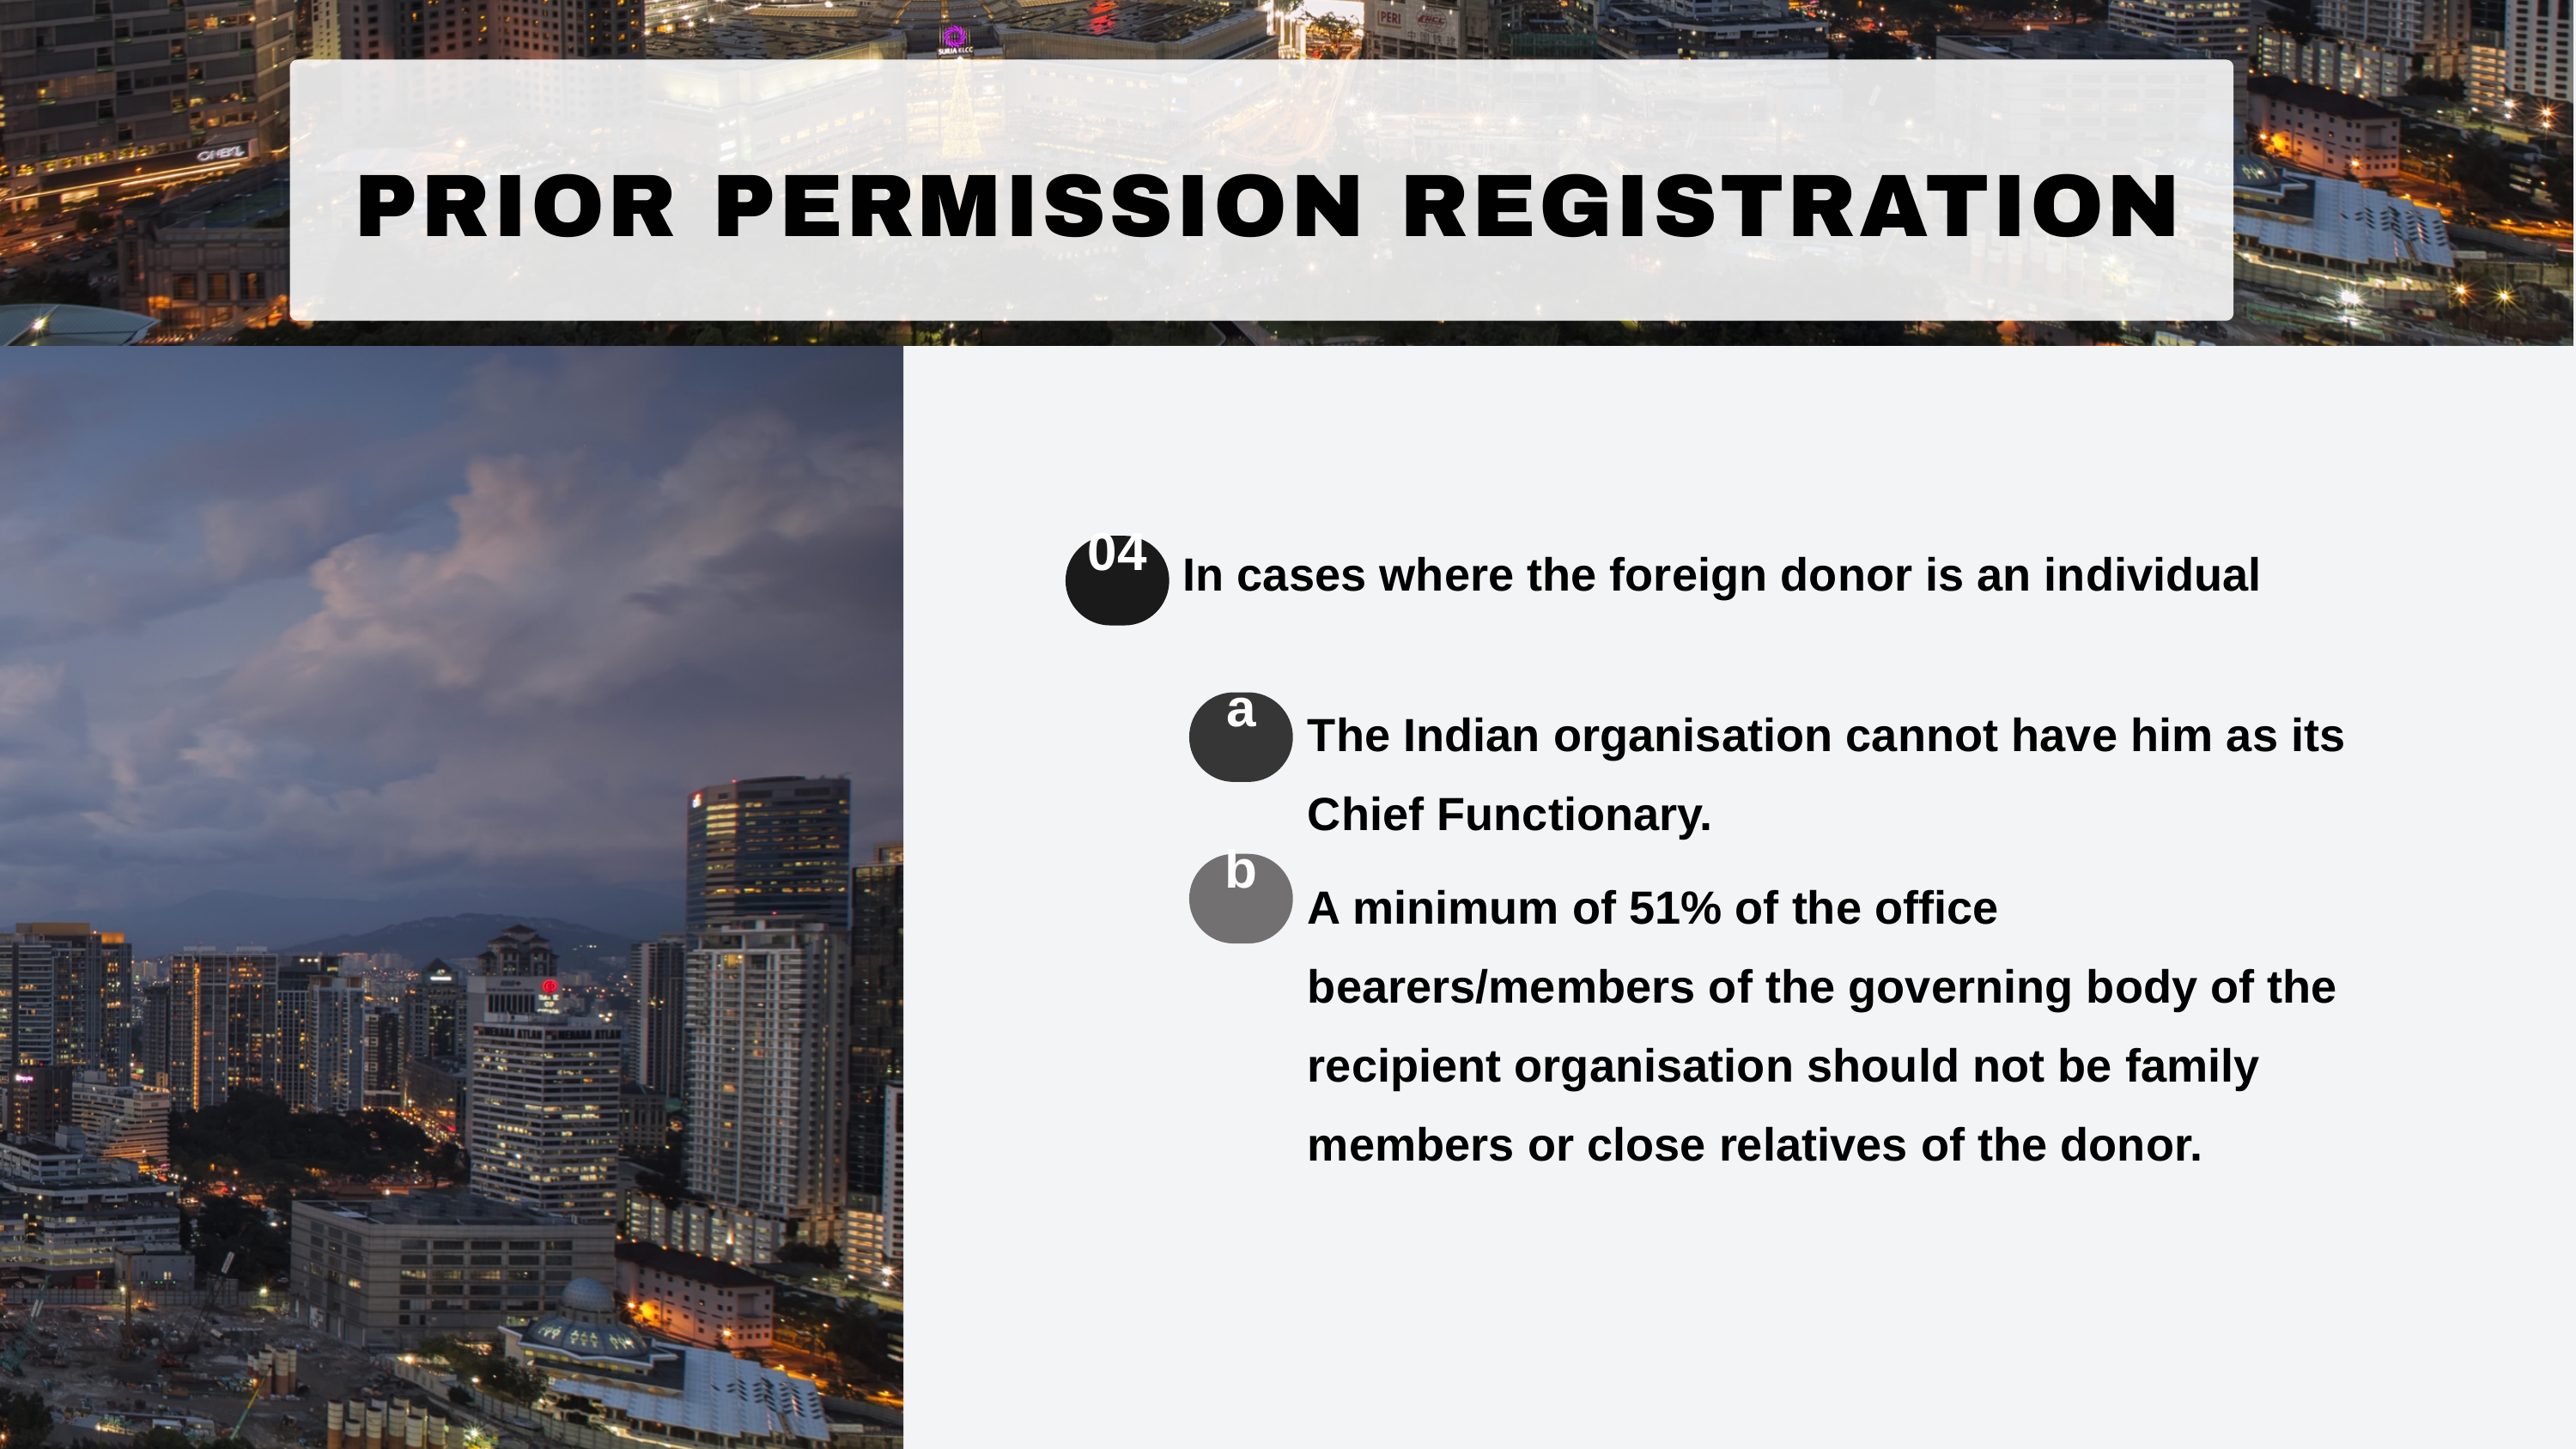

PRIOR PERMISSION REGISTRATION
In cases where the foreign donor is an individual

04
The Indian organisation cannot have him as its Chief Functionary.

a

b
A minimum of 51% of the office bearers/members of the governing body of the recipient organisation should not be family members or close relatives of the donor.